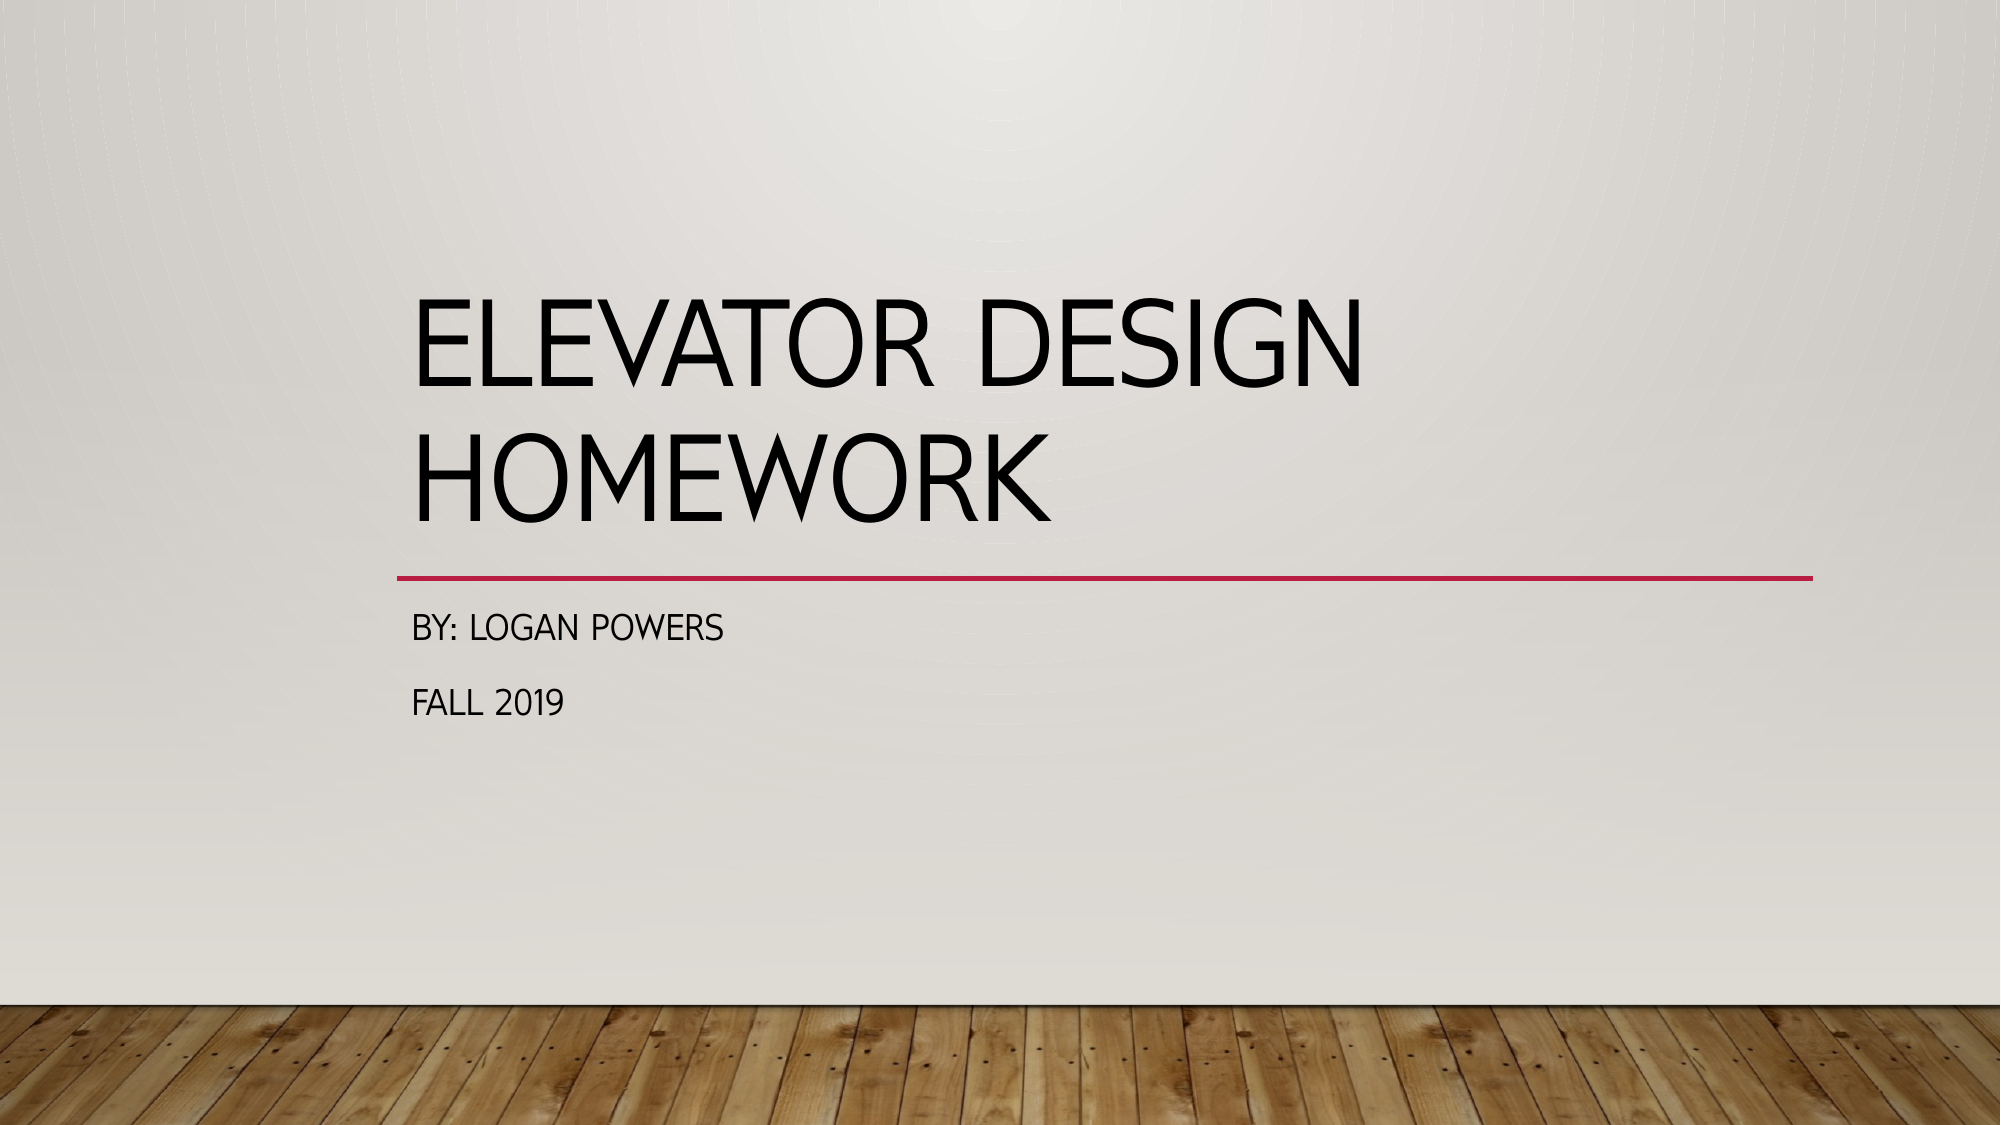

# elevator Design Homework
By: Logan Powers
Fall 2019